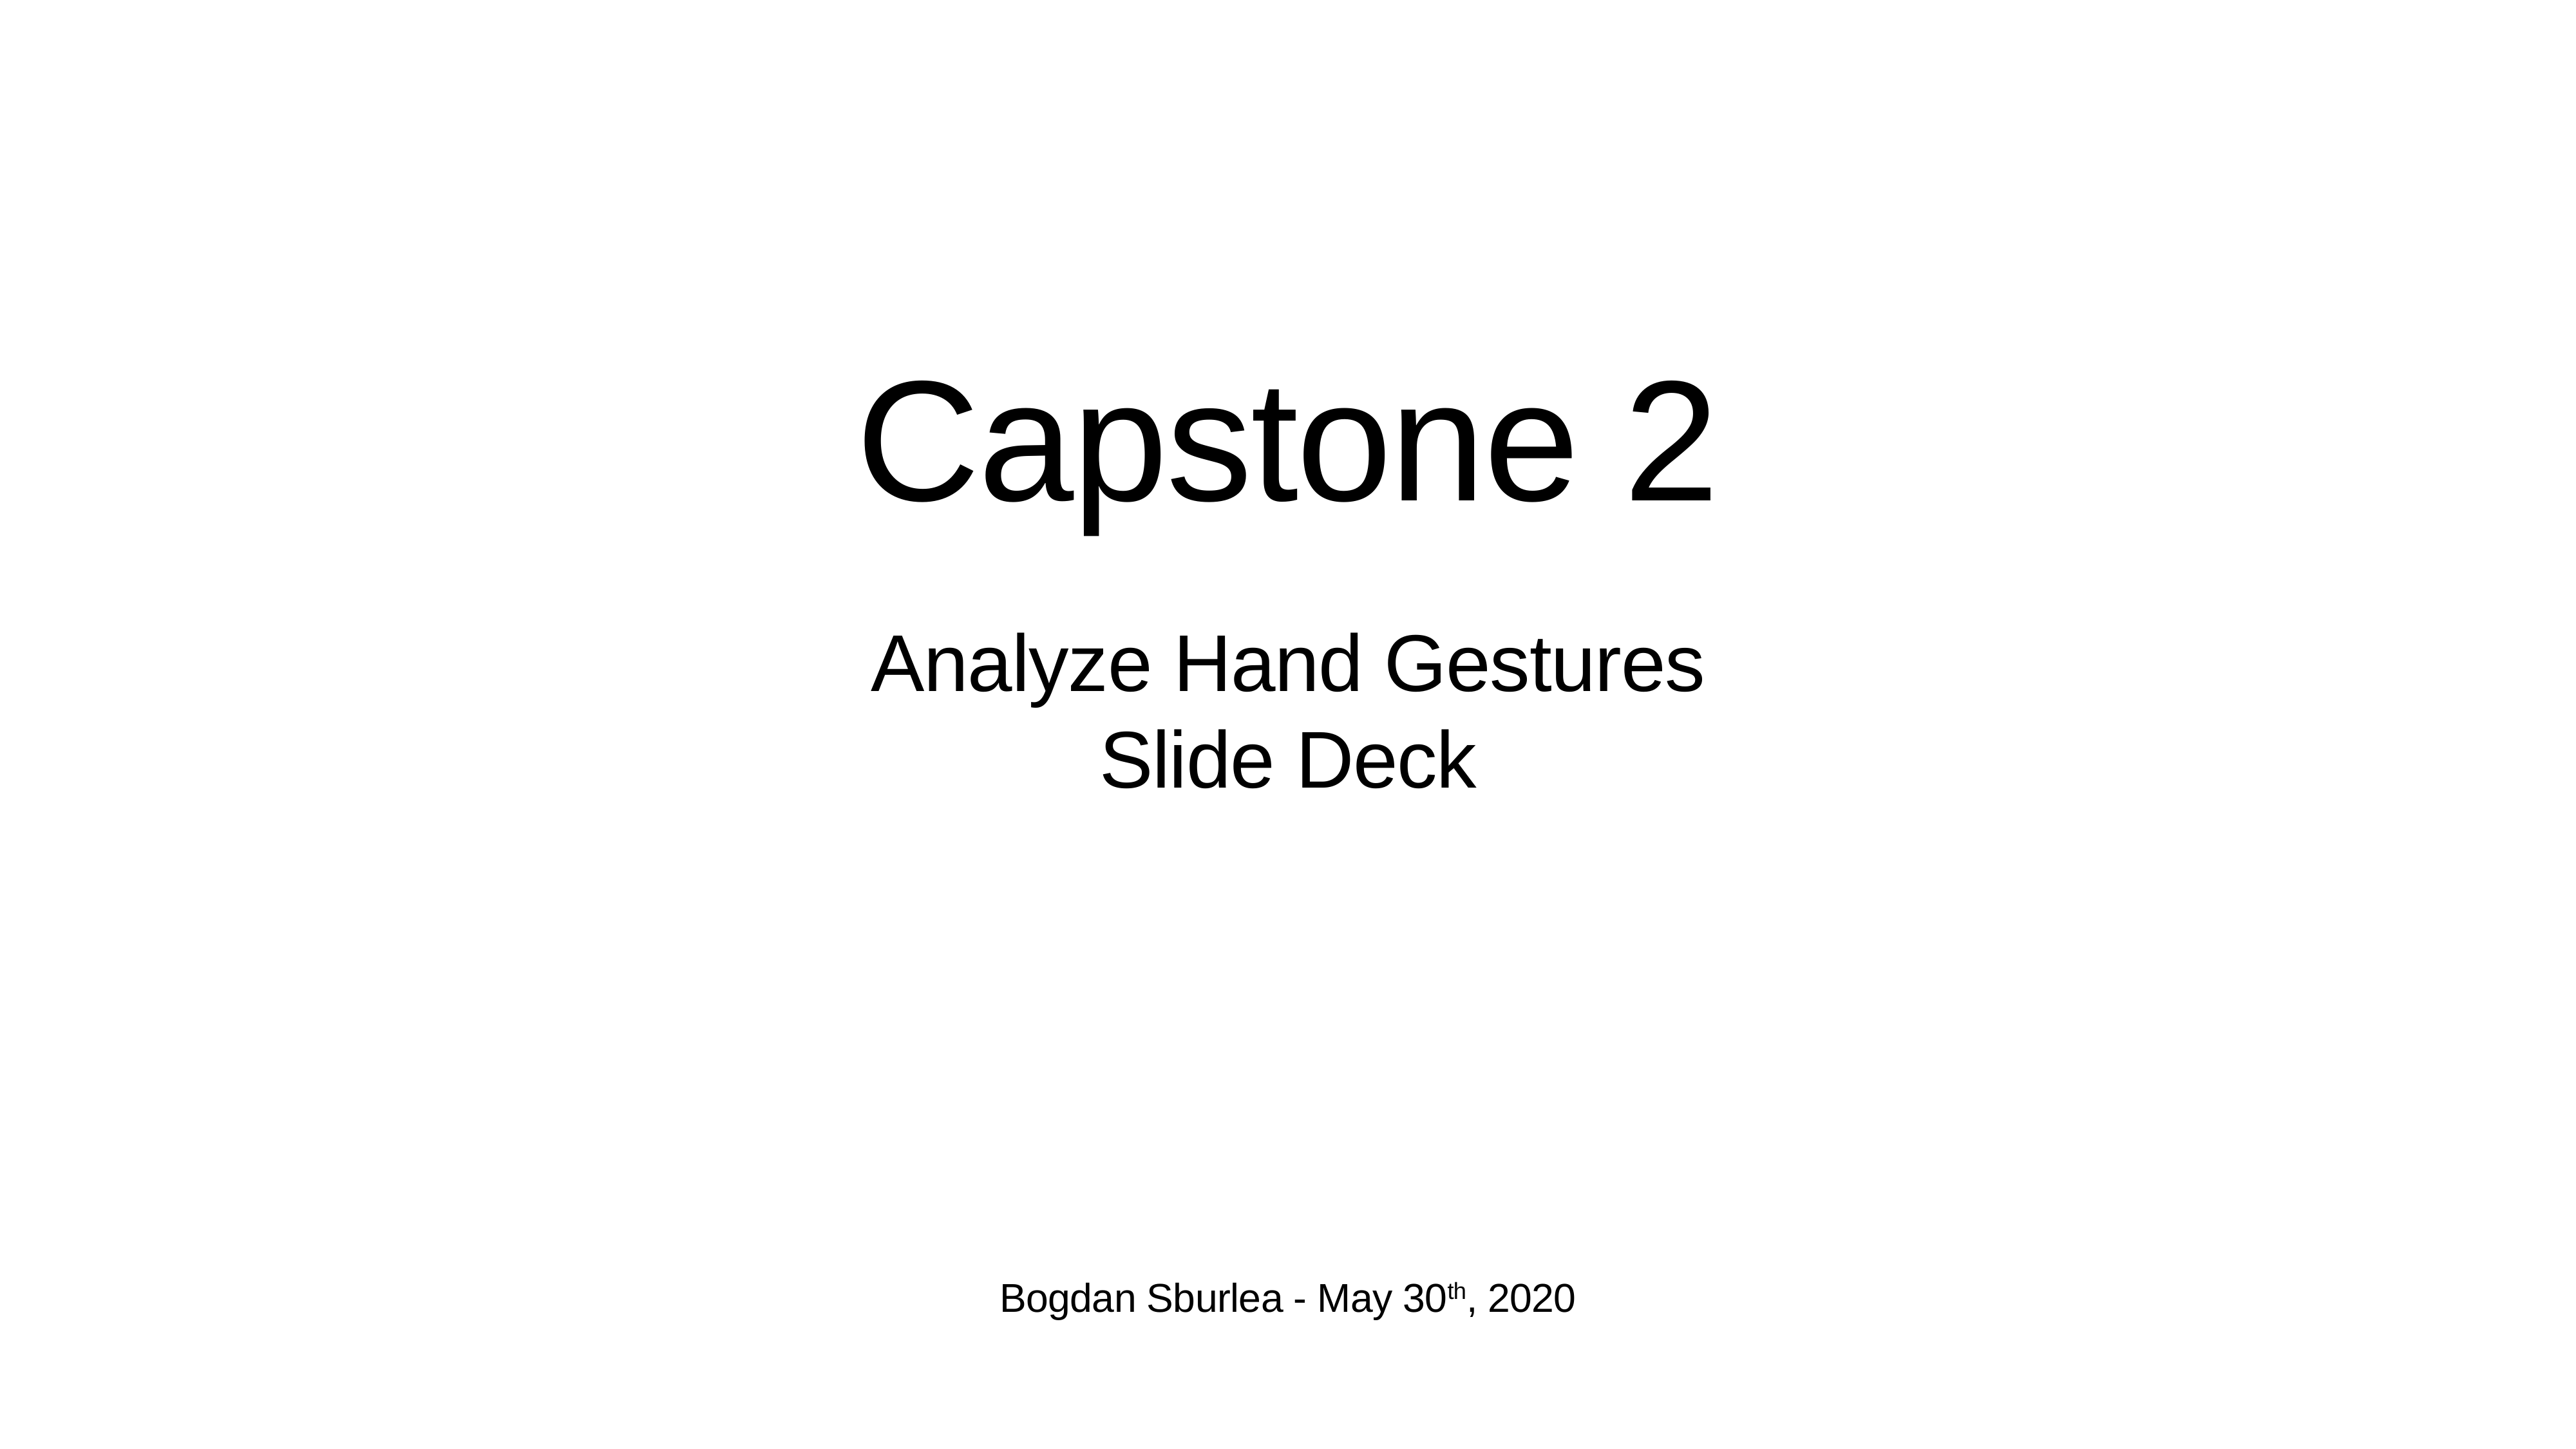

# Capstone 2
Analyze Hand Gestures
Slide Deck
Bogdan Sburlea - May 30th, 2020